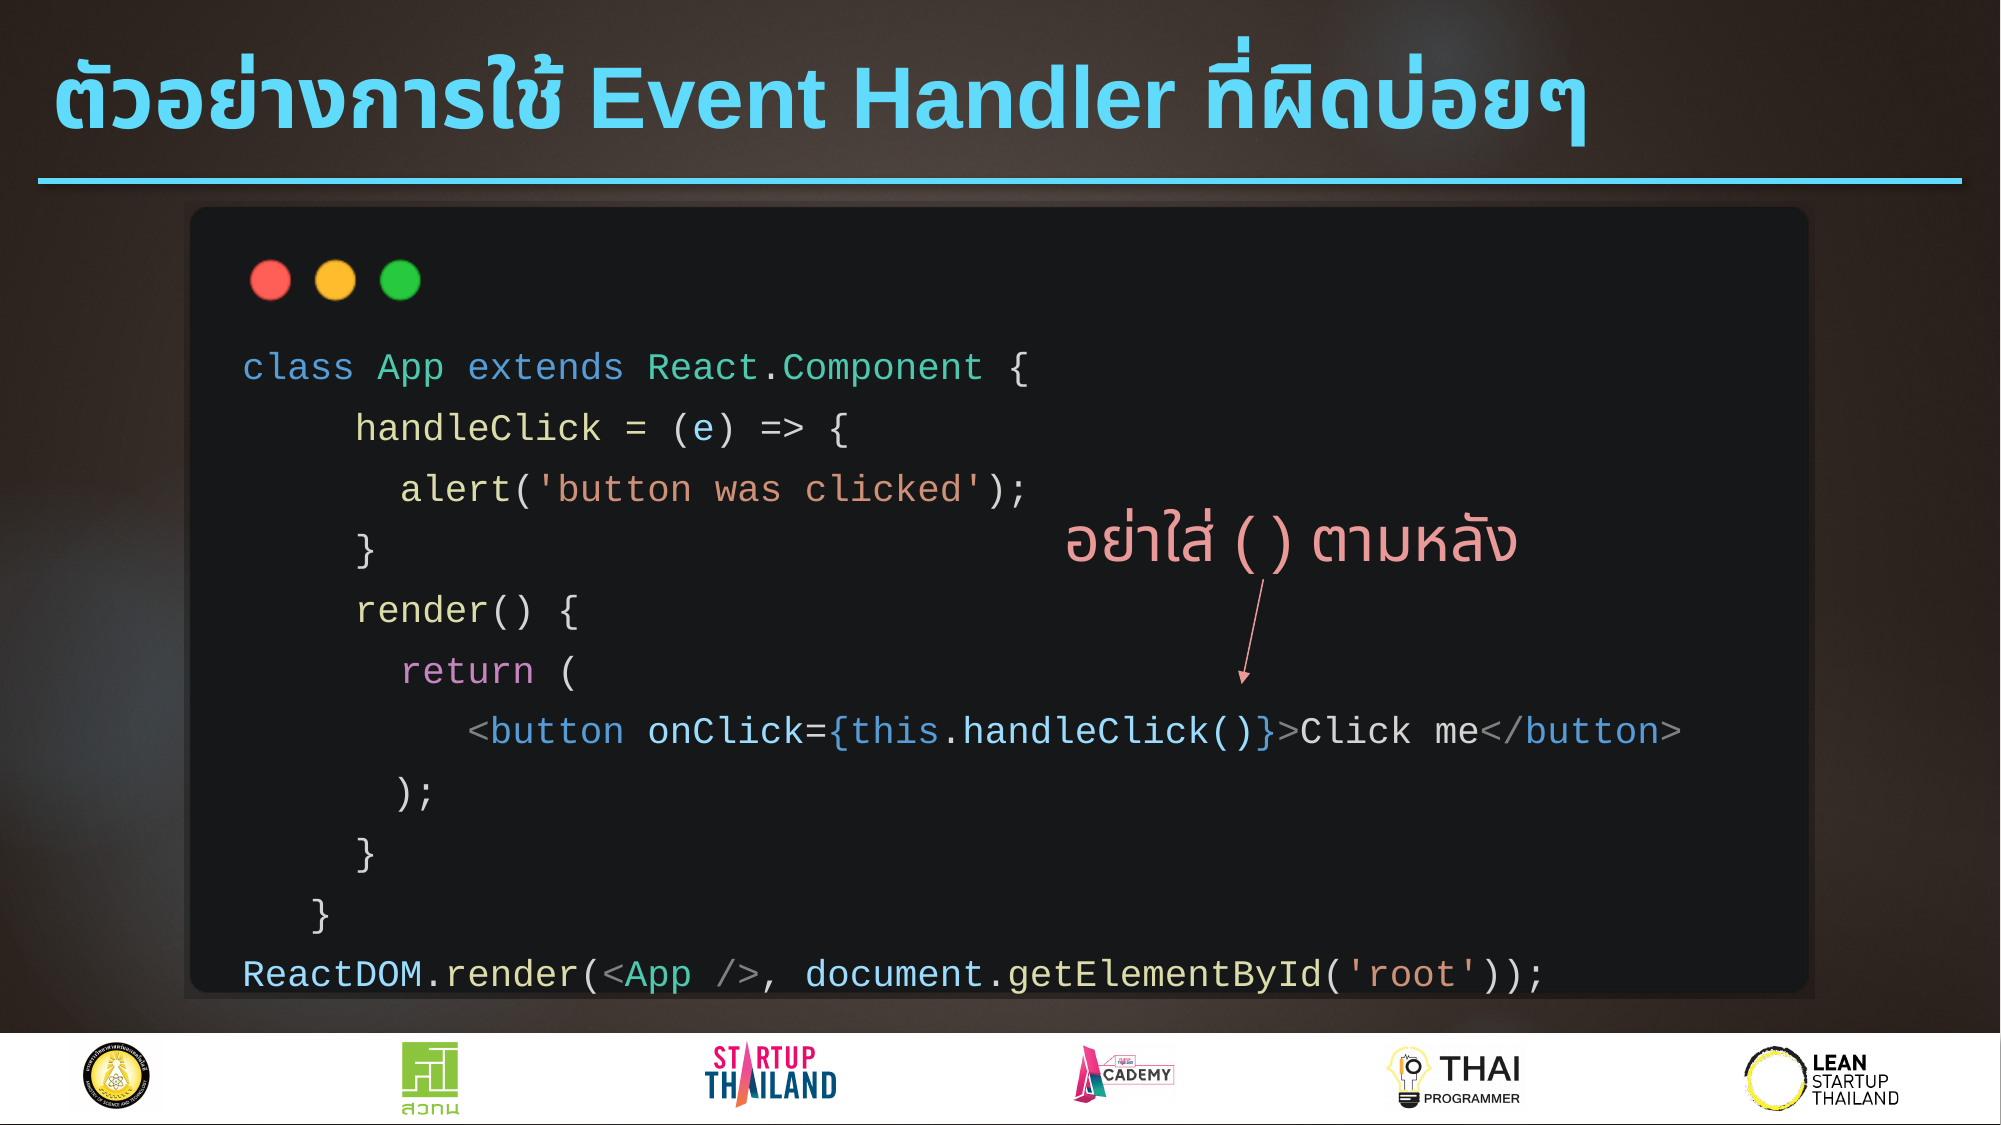

# ตัวอย่างการใช้ Event Handler ที่ผิดบ่อยๆ
class App extends React.Component {
     handleClick = (e) => {
       alert('button was clicked');
     }
     render() {
       return (
<button onClick={this.handleClick()}>Click me</button>
);
     }
   }
ReactDOM.render(<App />, document.getElementById('root'));
อย่าใส่ ( ) ตามหลัง